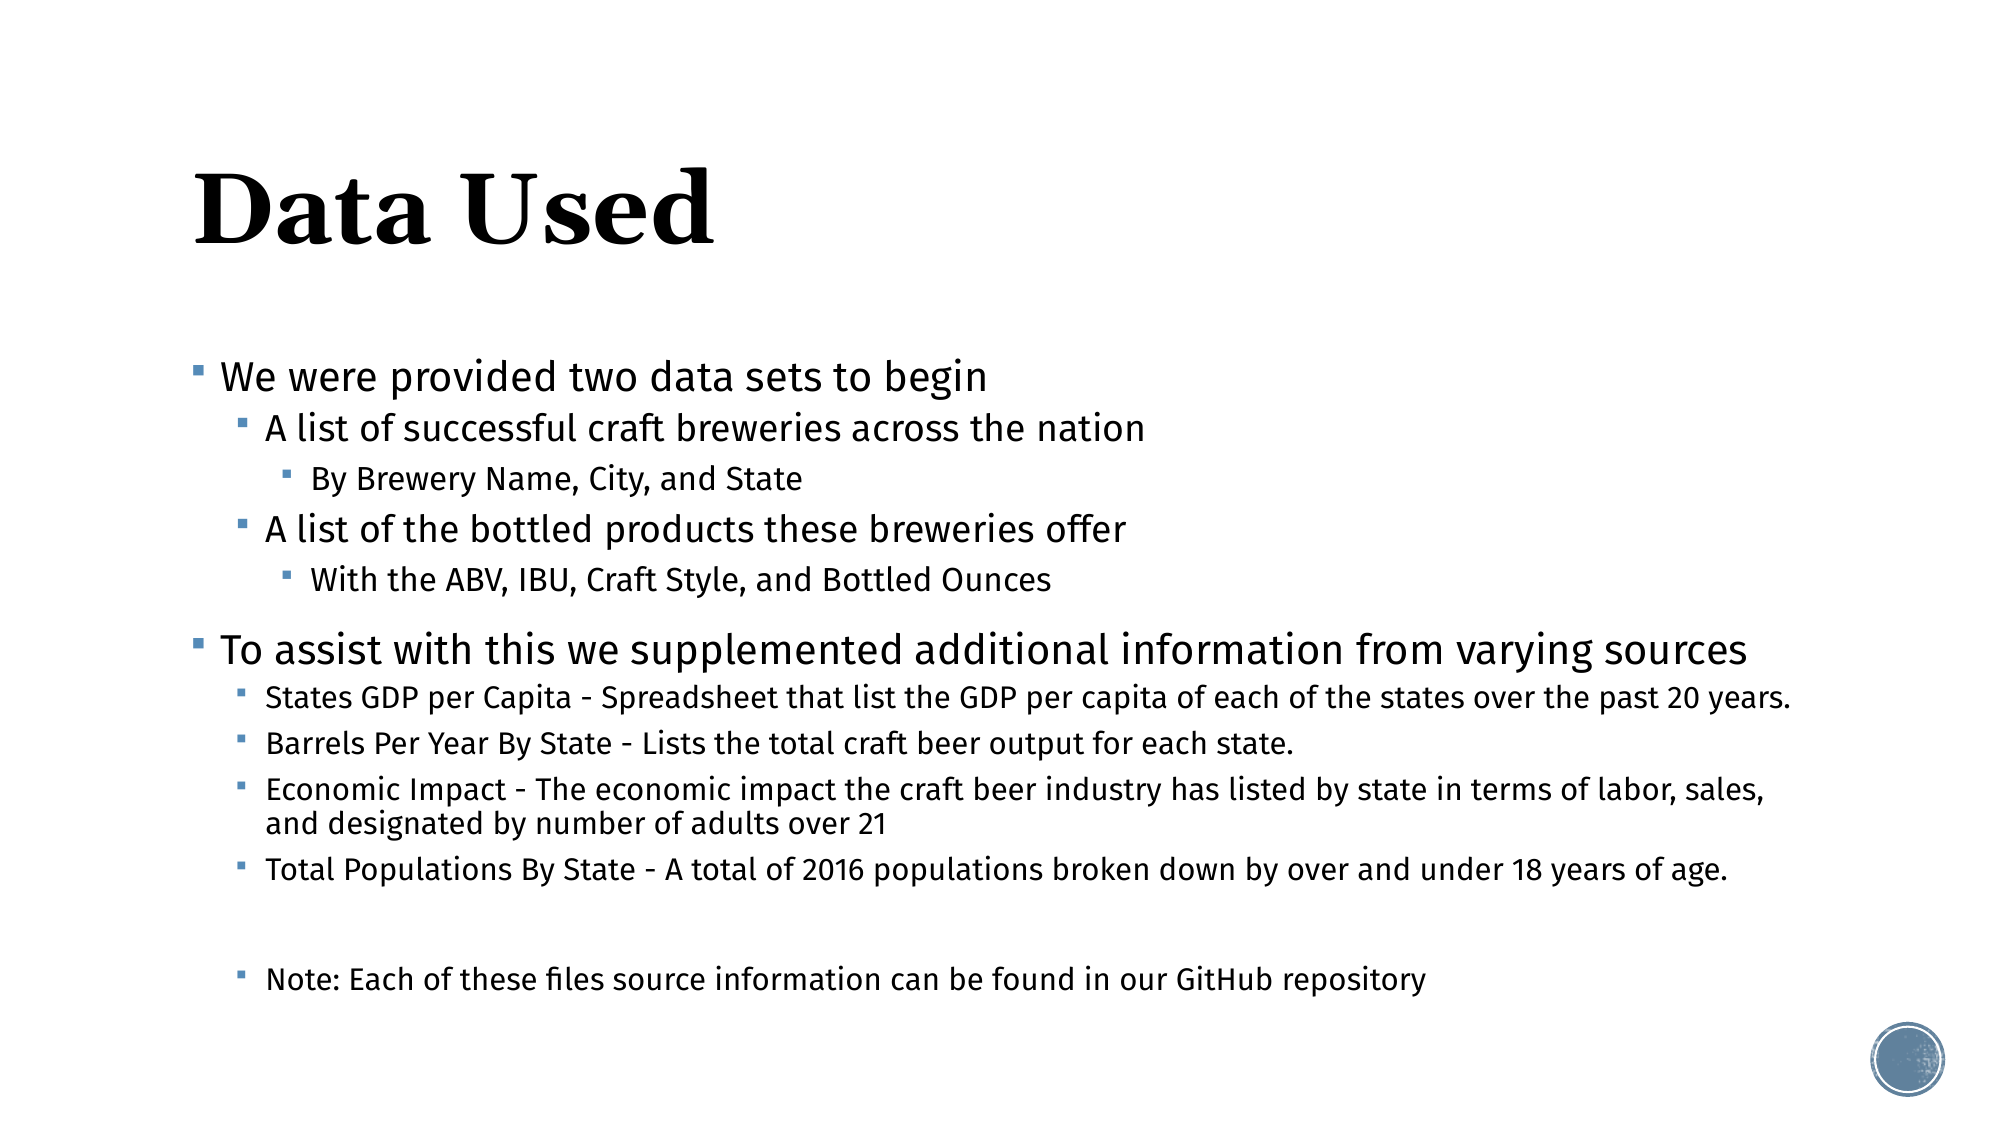

# Data Used
We were provided two data sets to begin
A list of successful craft breweries across the nation
By Brewery Name, City, and State
A list of the bottled products these breweries offer
With the ABV, IBU, Craft Style, and Bottled Ounces
To assist with this we supplemented additional information from varying sources
States GDP per Capita - Spreadsheet that list the GDP per capita of each of the states over the past 20 years.
Barrels Per Year By State - Lists the total craft beer output for each state.
Economic Impact - The economic impact the craft beer industry has listed by state in terms of labor, sales, and designated by number of adults over 21
Total Populations By State - A total of 2016 populations broken down by over and under 18 years of age.

Note: Each of these files source information can be found in our GitHub repository